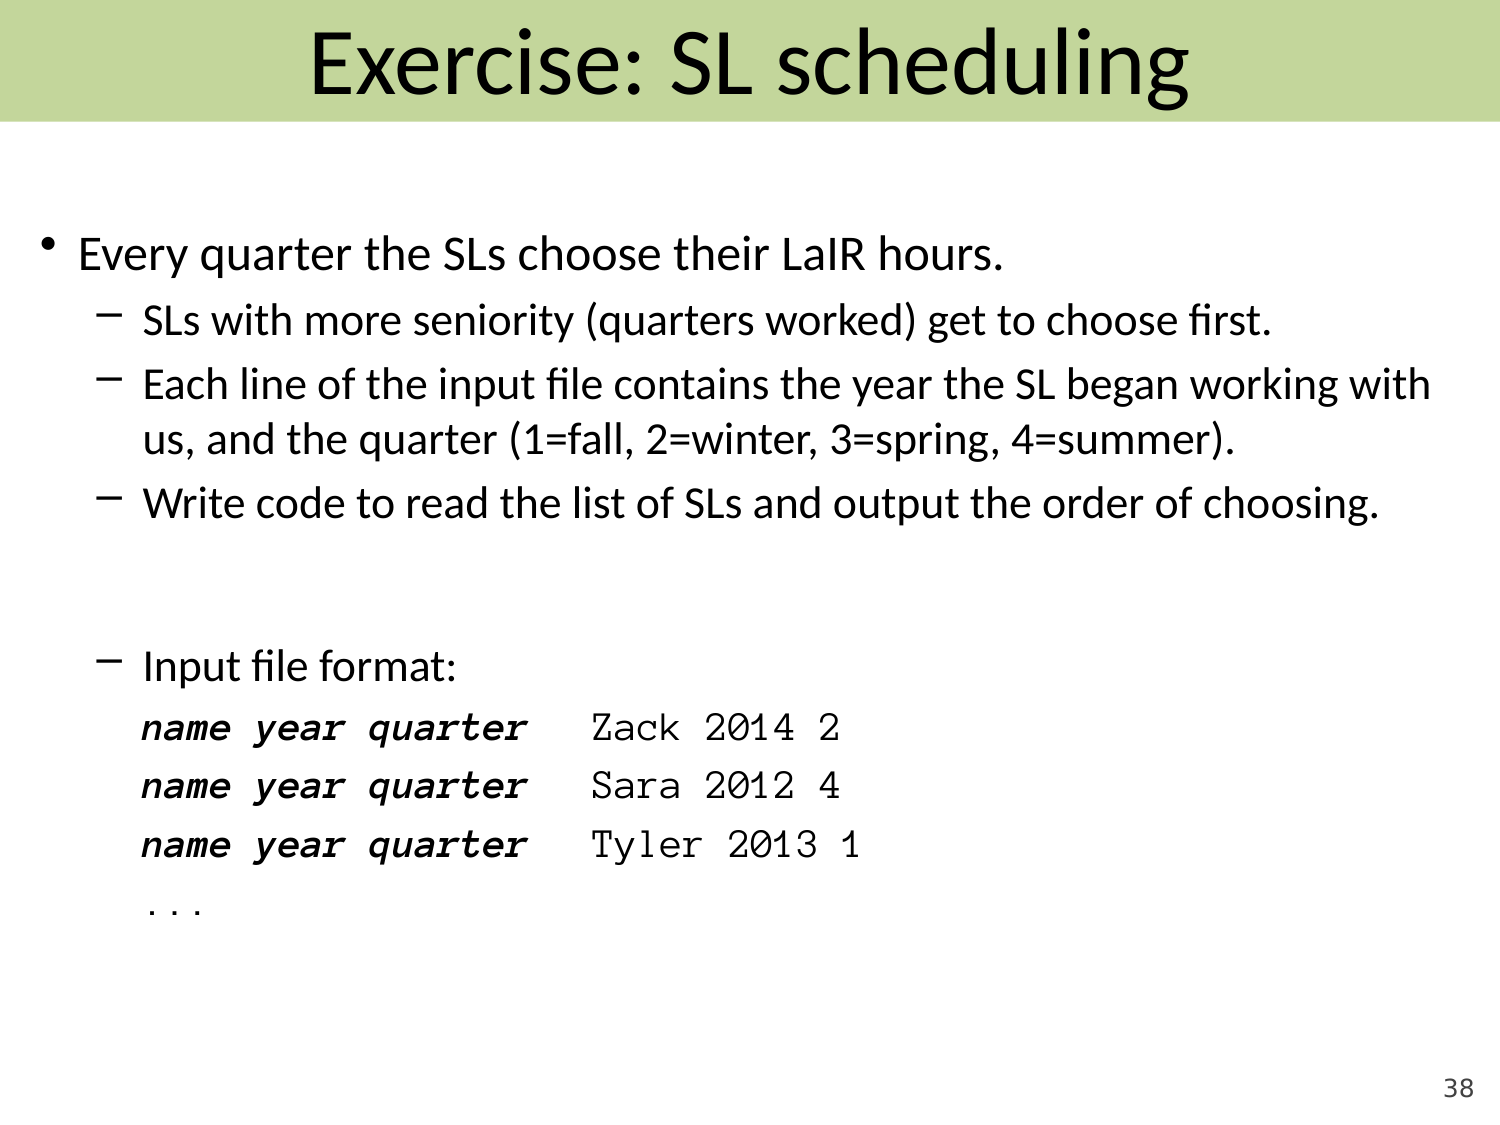

# Exercise: SL scheduling
Every quarter the SLs choose their LaIR hours.
SLs with more seniority (quarters worked) get to choose first.
Each line of the input file contains the year the SL began working with us, and the quarter (1=fall, 2=winter, 3=spring, 4=summer).
Write code to read the list of SLs and output the order of choosing.

Input file format:
	name year quarter	Zack 2014 2
	name year quarter	Sara 2012 4
	name year quarter	Tyler 2013 1
	...